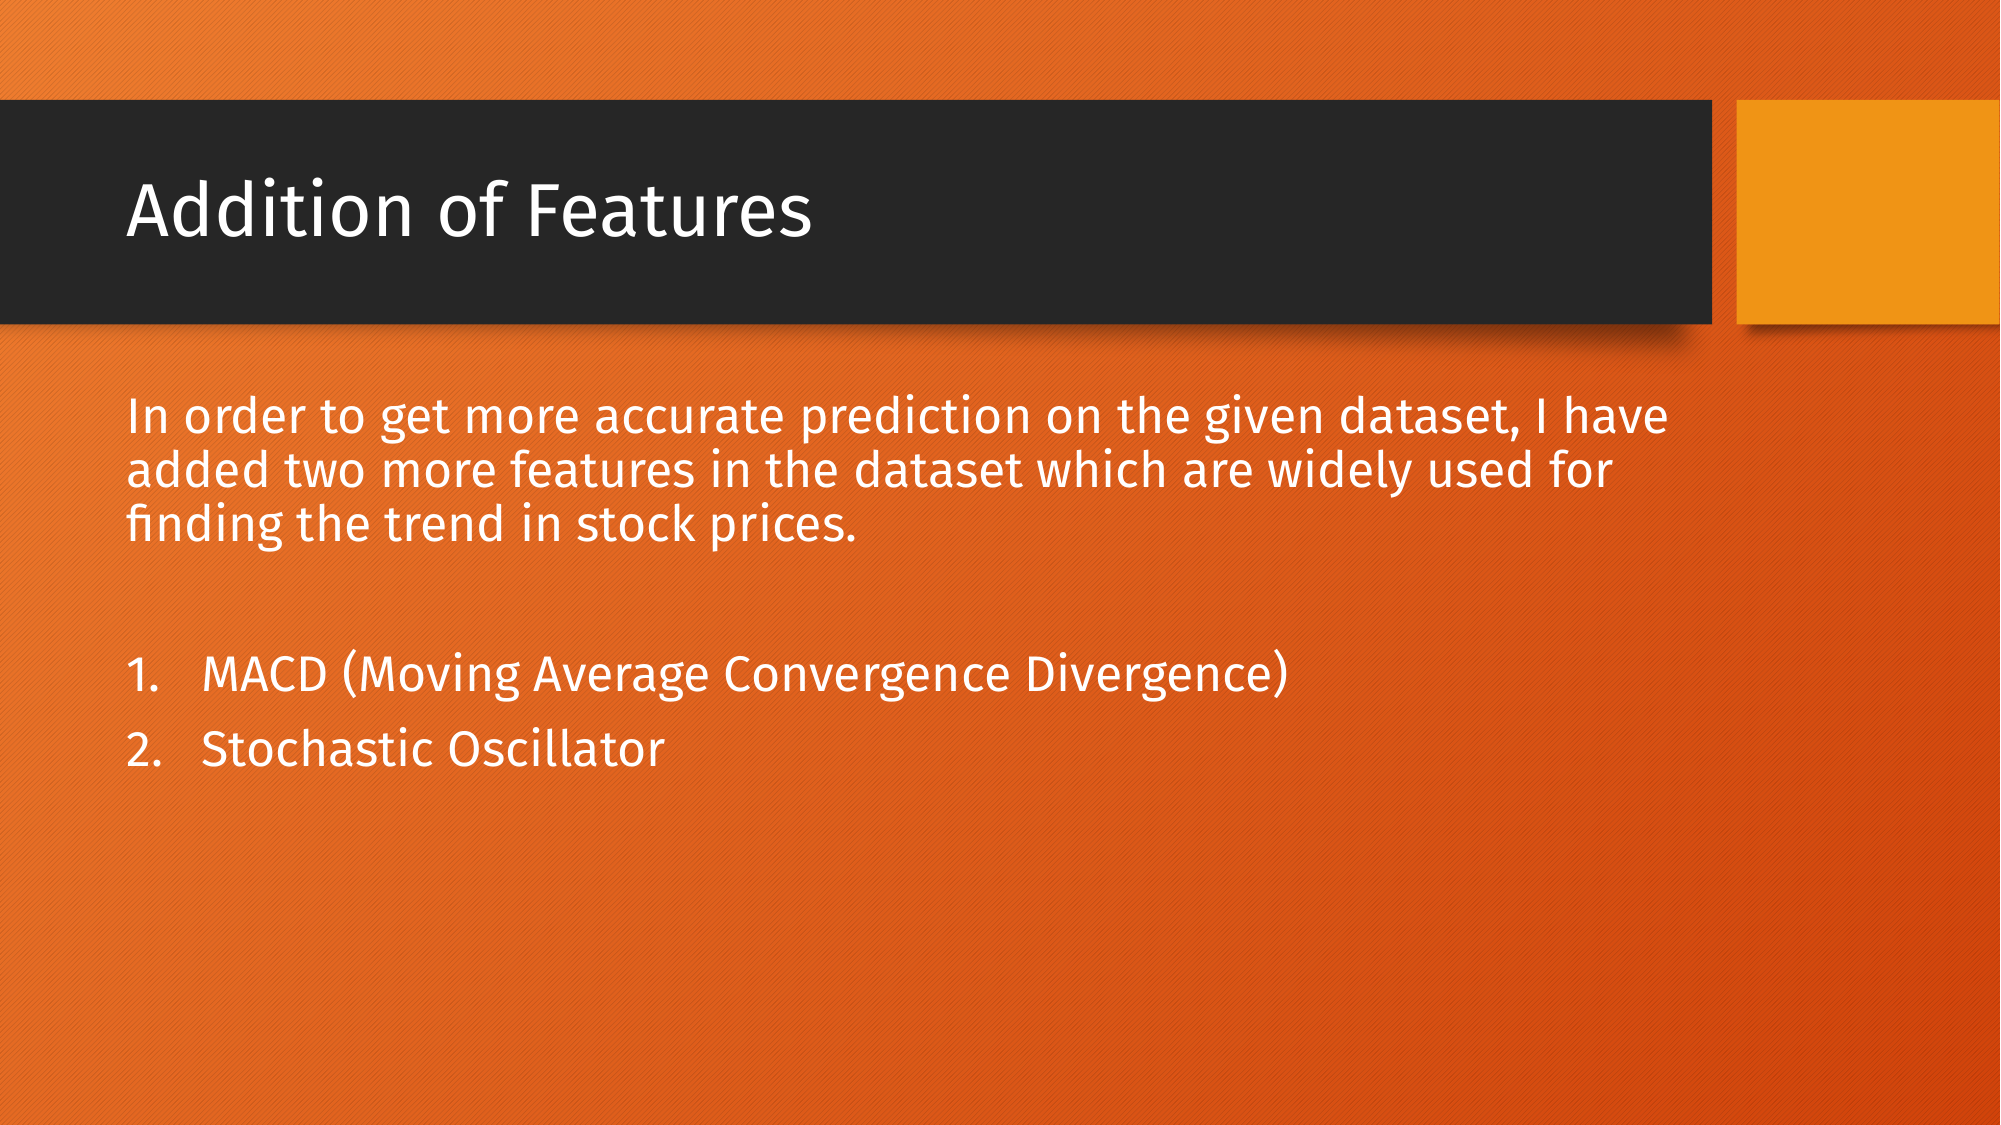

# Addition of Features
In order to get more accurate prediction on the given dataset, I have added two more features in the dataset which are widely used for finding the trend in stock prices.

MACD (Moving Average Convergence Divergence)
Stochastic Oscillator